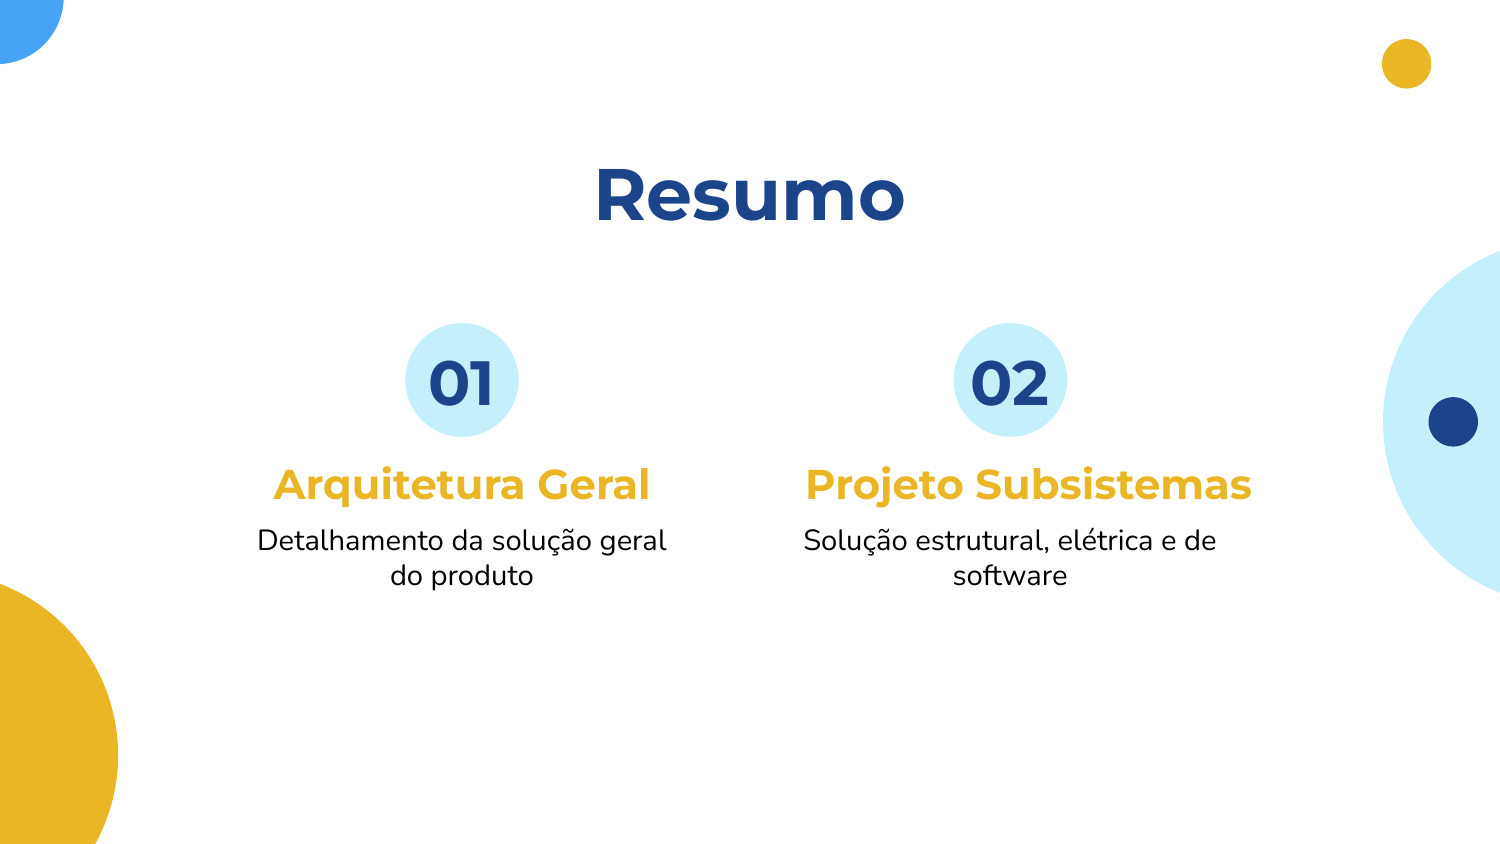

Resumo

01
02
# Arquitetura Geral
Projeto Subsistemas
Detalhamento da solução geral do produto
Solução estrutural, elétrica e de software